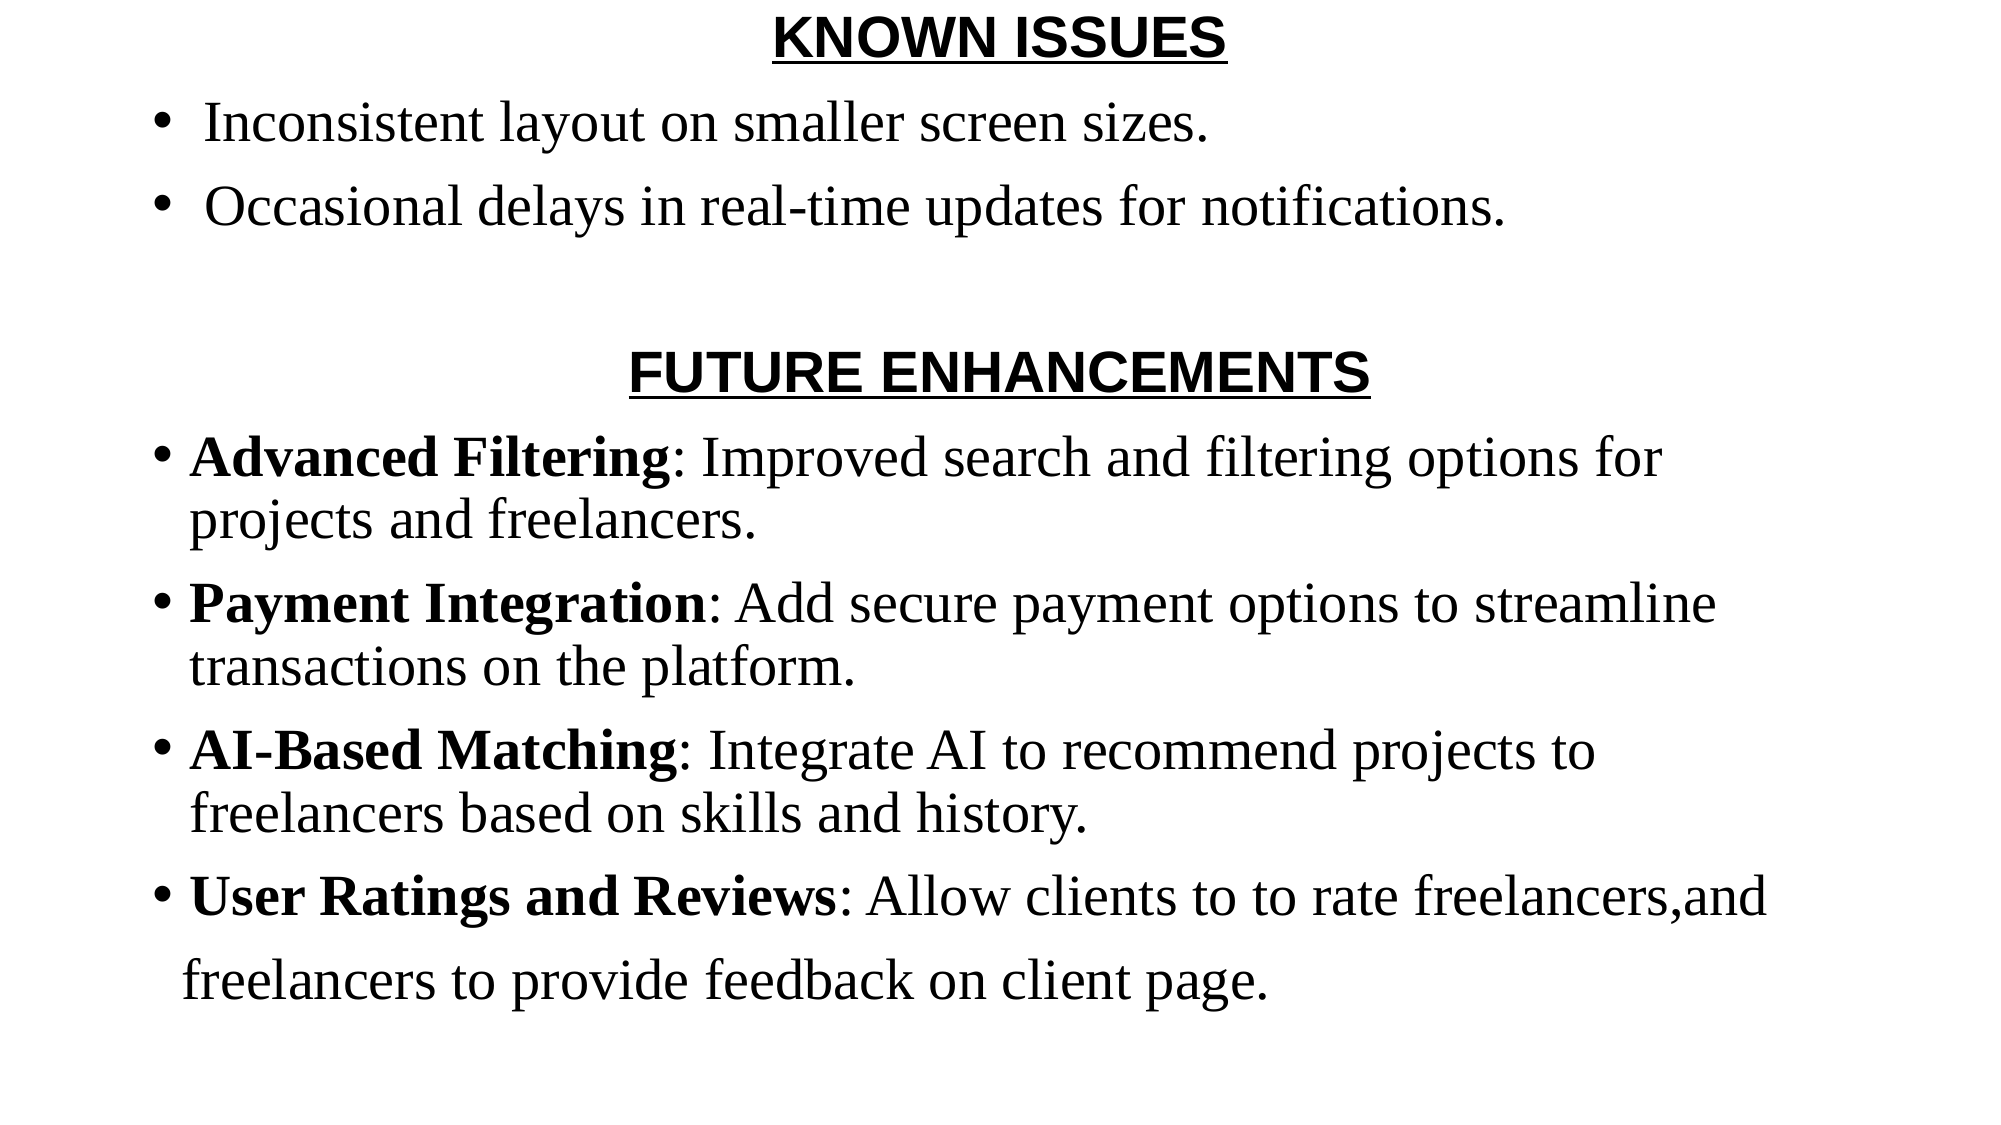

KNOWN ISSUES
 Inconsistent layout on smaller screen sizes.
 Occasional delays in real-time updates for notifications.

FUTURE ENHANCEMENTS
Advanced Filtering: Improved search and filtering options for projects and freelancers.
Payment Integration: Add secure payment options to streamline transactions on the platform.
AI-Based Matching: Integrate AI to recommend projects to  freelancers based on skills and history.
User Ratings and Reviews: Allow clients to to rate freelancers,and
  freelancers to provide feedback on client page.
#